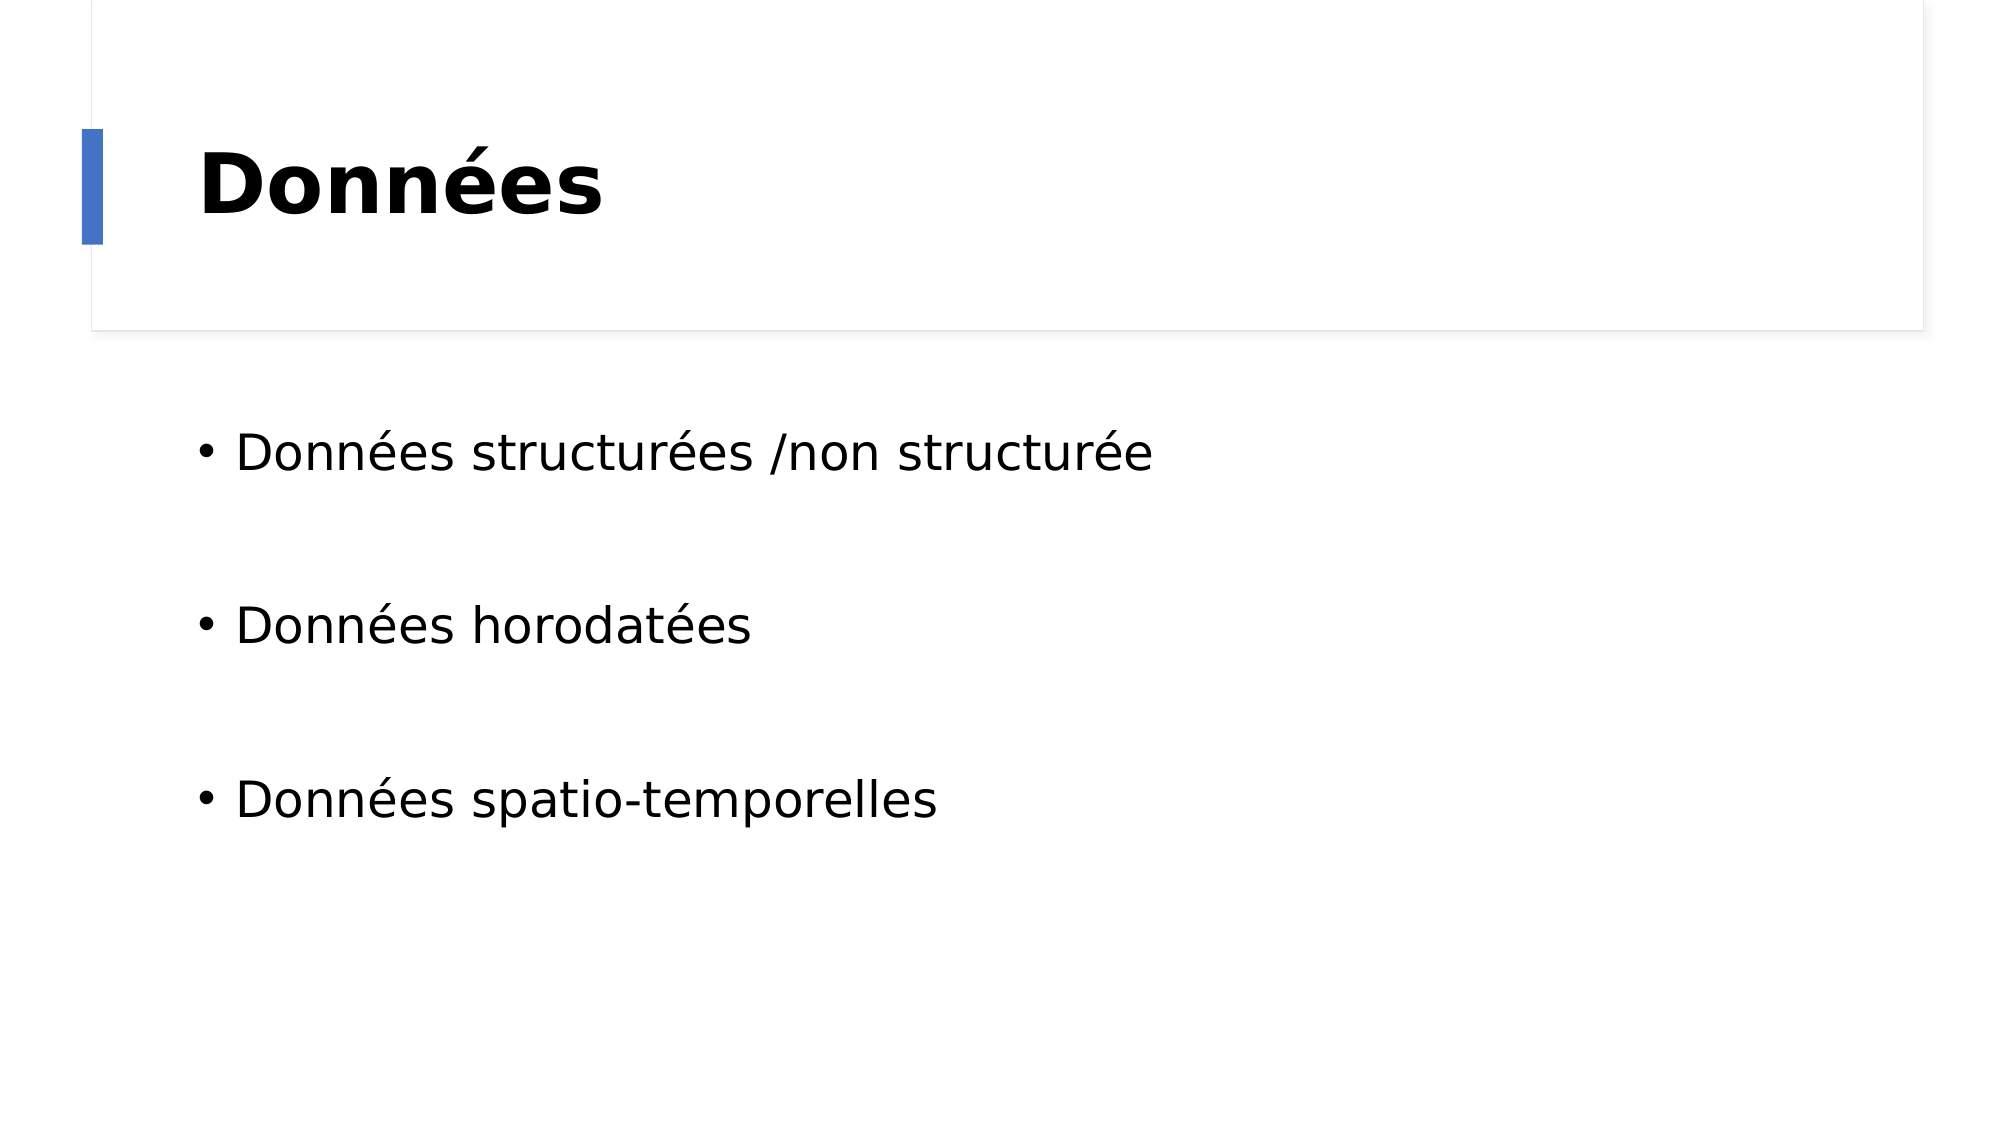

# Données
Données structurées /non structurée

Données horodatées

Données spatio-temporelles